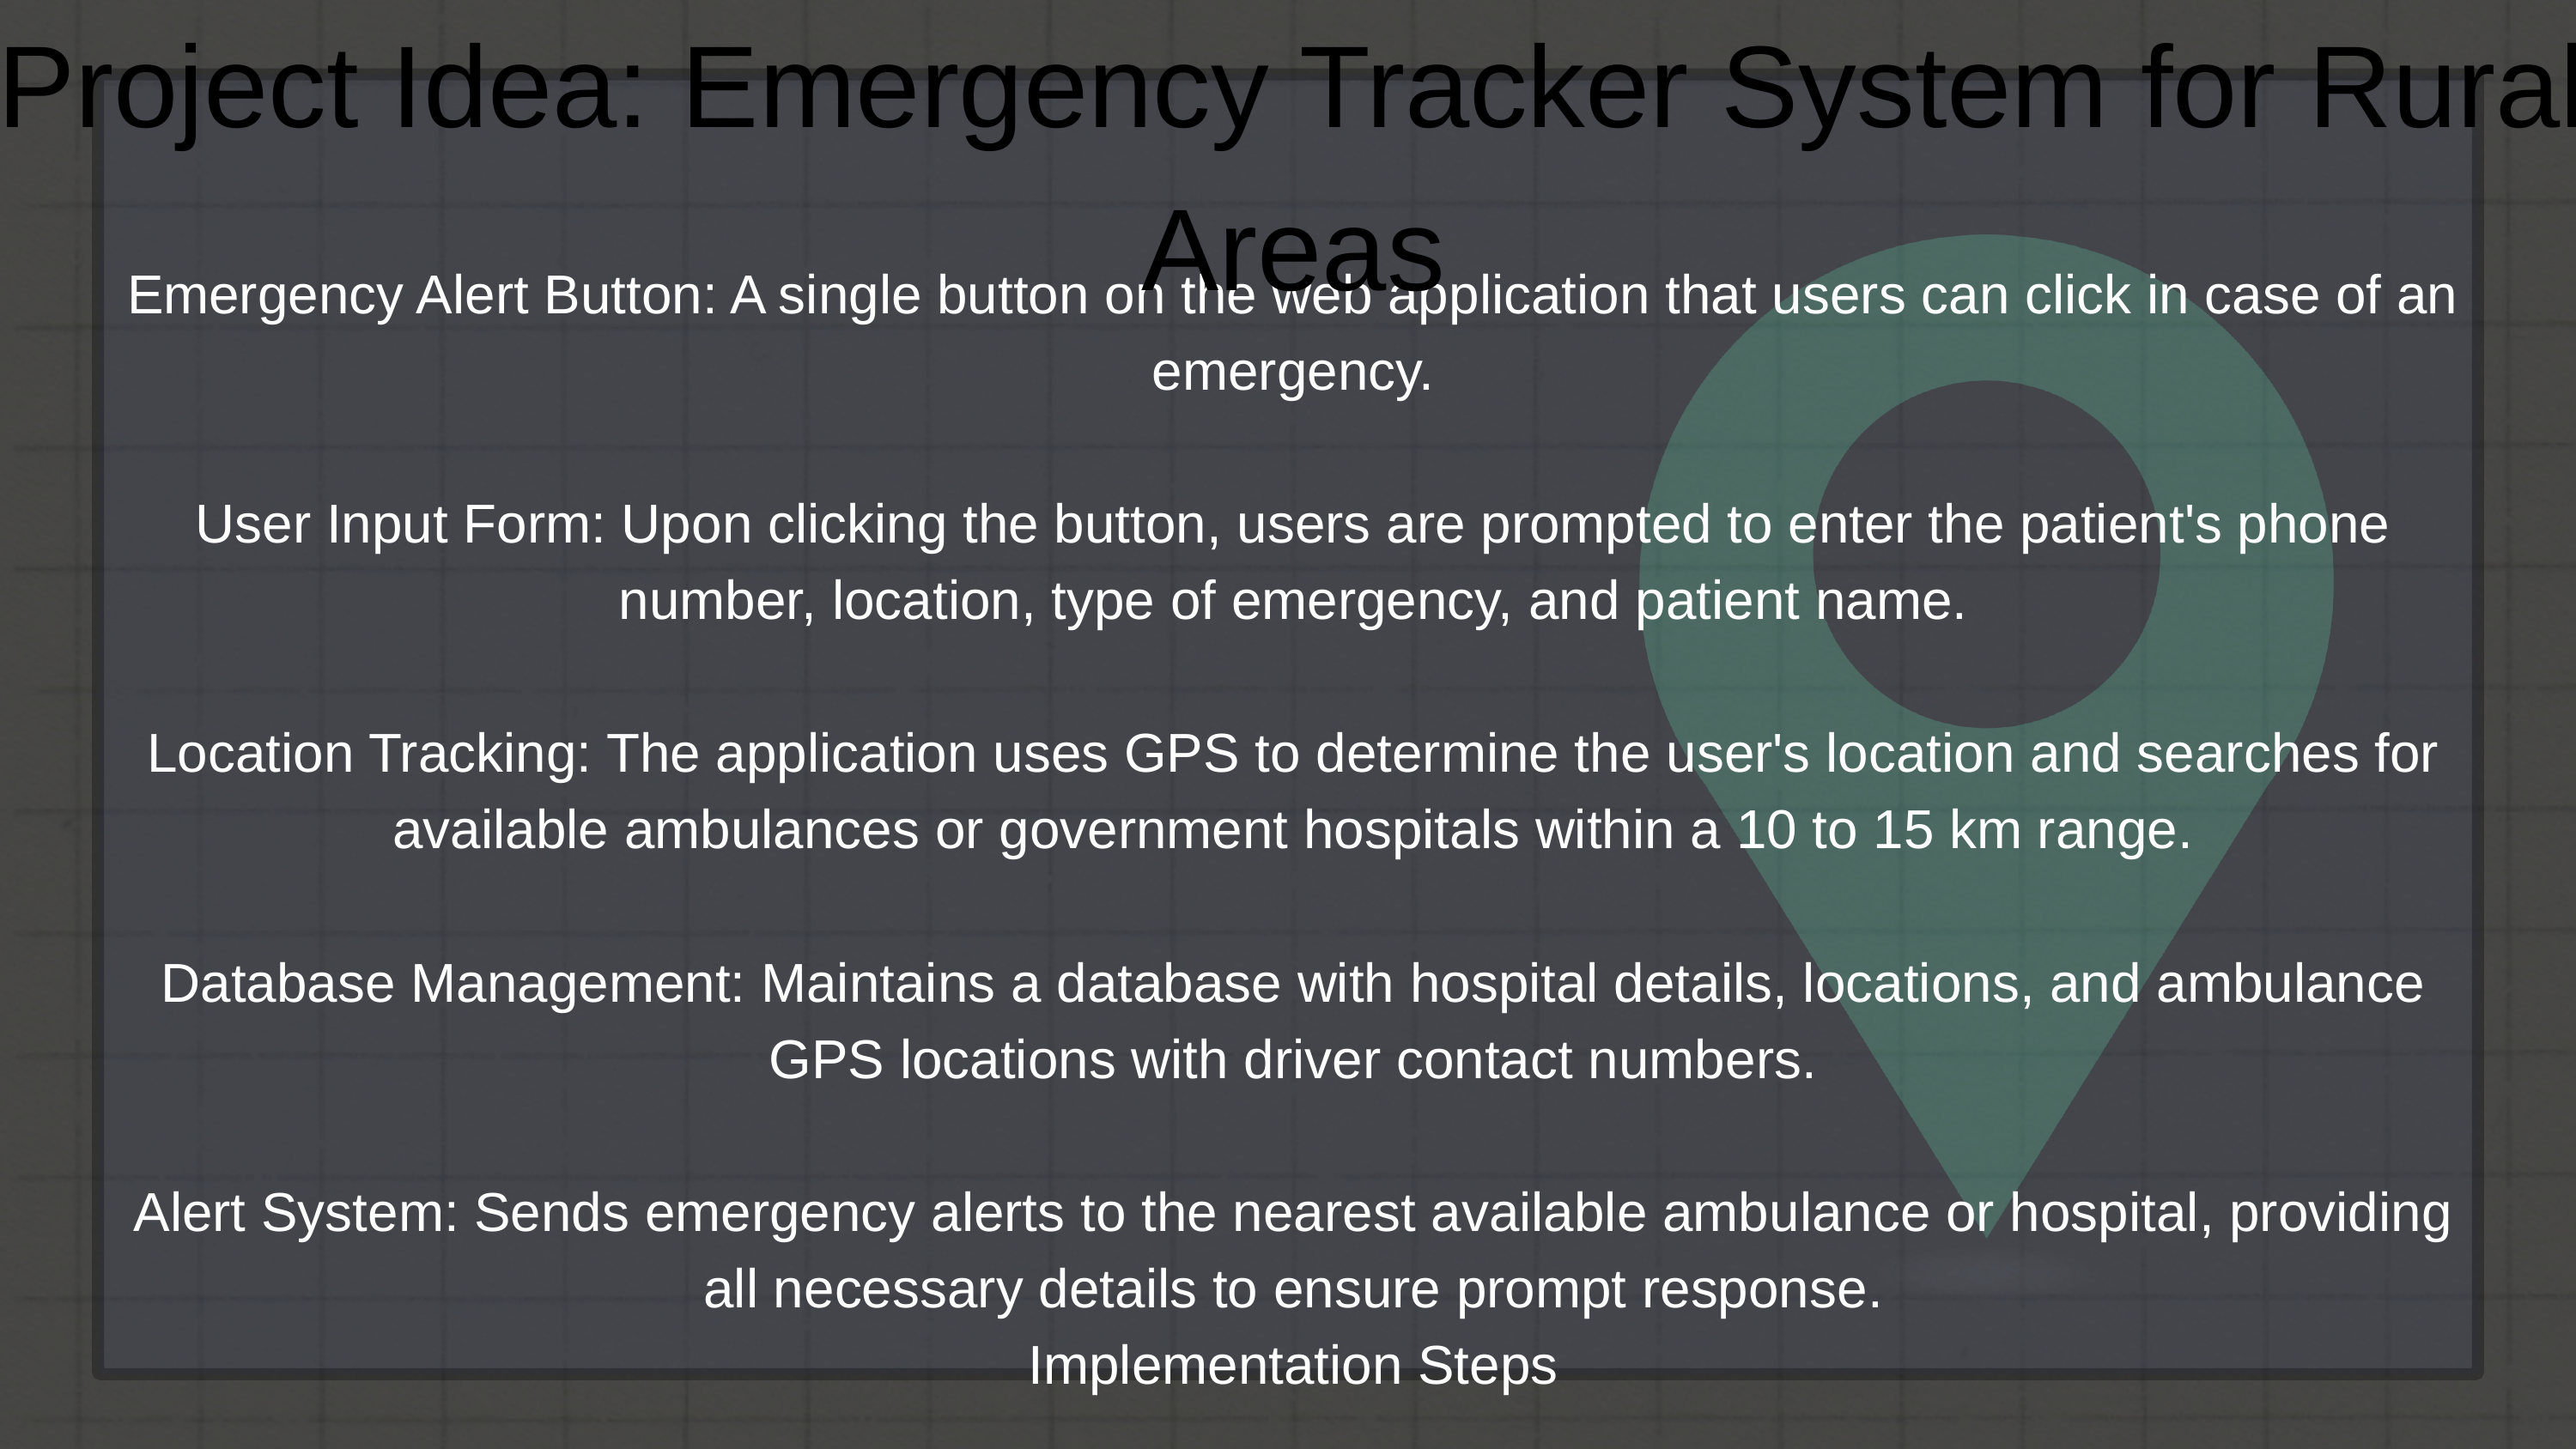

Project Idea: Emergency Tracker System for Rural Areas

Emergency Alert Button: A single button on the web application that users can click in case of an emergency.

User Input Form: Upon clicking the button, users are prompted to enter the patient's phone number, location, type of emergency, and patient name.

Location Tracking: The application uses GPS to determine the user's location and searches for available ambulances or government hospitals within a 10 to 15 km range.

Database Management: Maintains a database with hospital details, locations, and ambulance GPS locations with driver contact numbers.

Alert System: Sends emergency alerts to the nearest available ambulance or hospital, providing all necessary details to ensure prompt response.
Implementation Steps